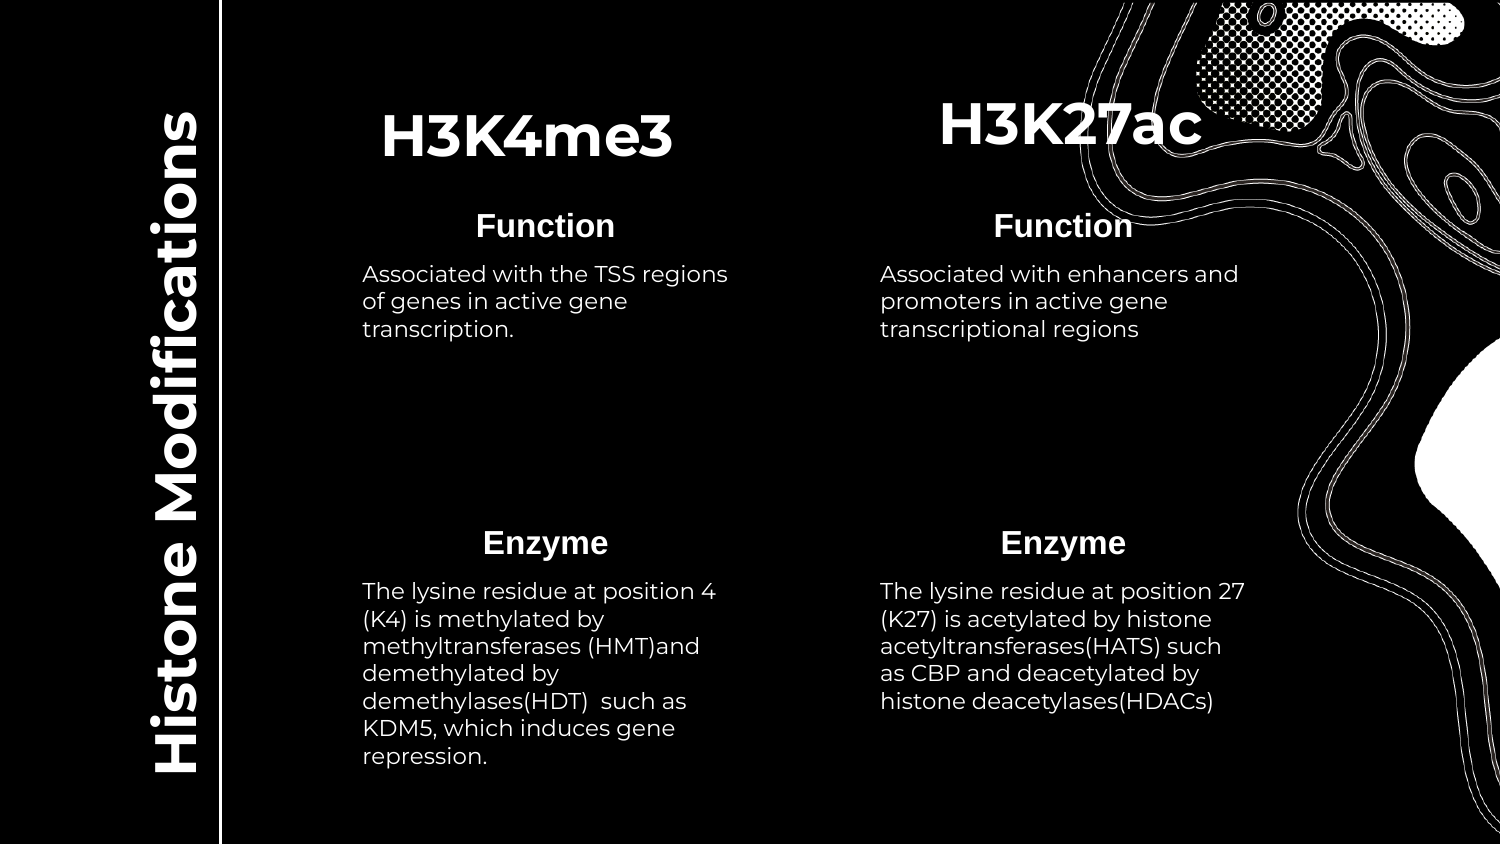

H3K27ac
H3K4me3
Function
Function
Associated with the TSS regions of genes in active gene transcription.

Associated with enhancers and promoters in active gene transcriptional regions
# Histone Modifications
Enzyme
Enzyme
The lysine residue at position 4 (K4) is methylated by methyltransferases (HMT)and demethylated by demethylases(HDT)  such as KDM5, which induces gene repression.

The lysine residue at position 27 (K27) is acetylated by histone acetyltransferases(HATS) such as CBP and deacetylated by histone deacetylases(HDACs)